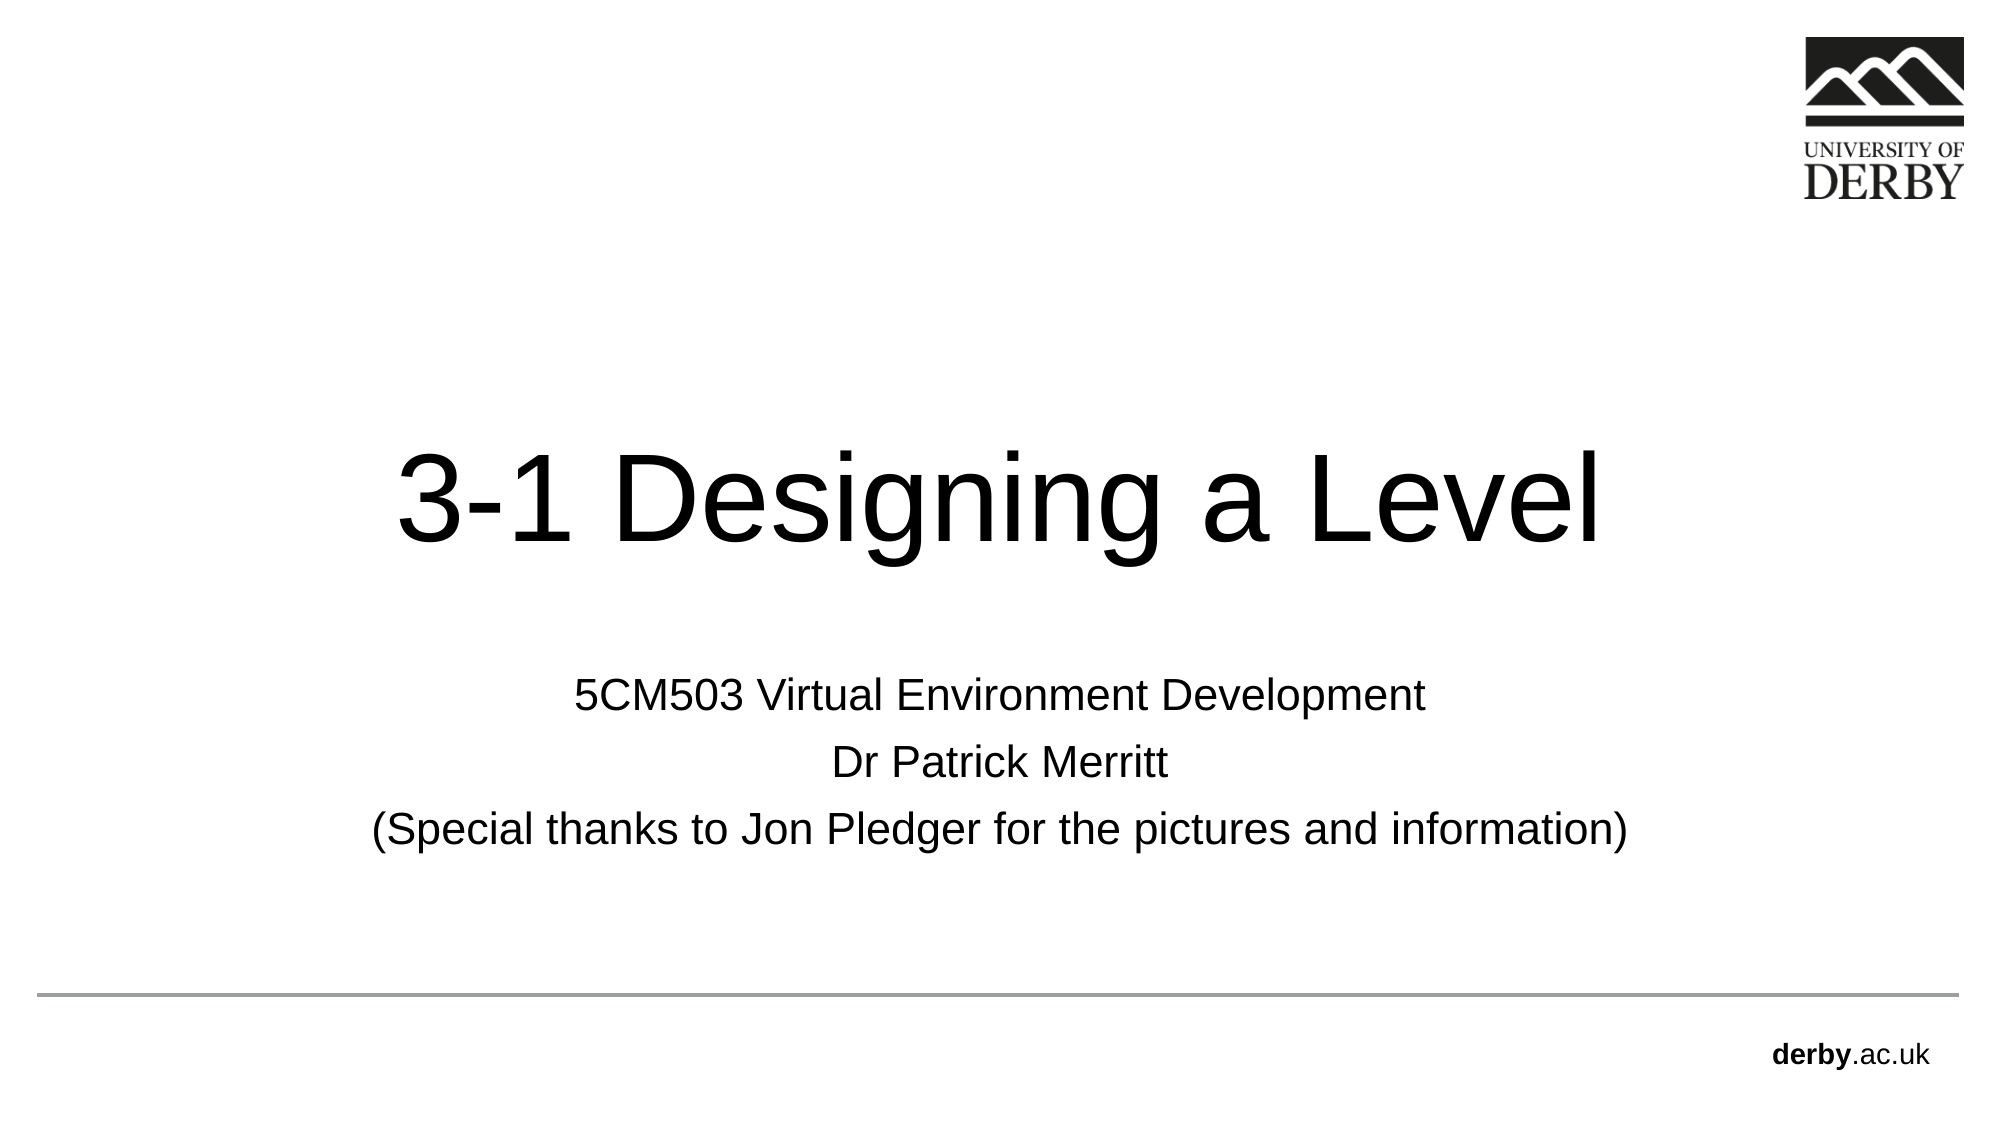

# 3-1 Designing a Level

5CM503 Virtual Environment Development
Dr Patrick Merritt
(Special thanks to Jon Pledger for the pictures and information)